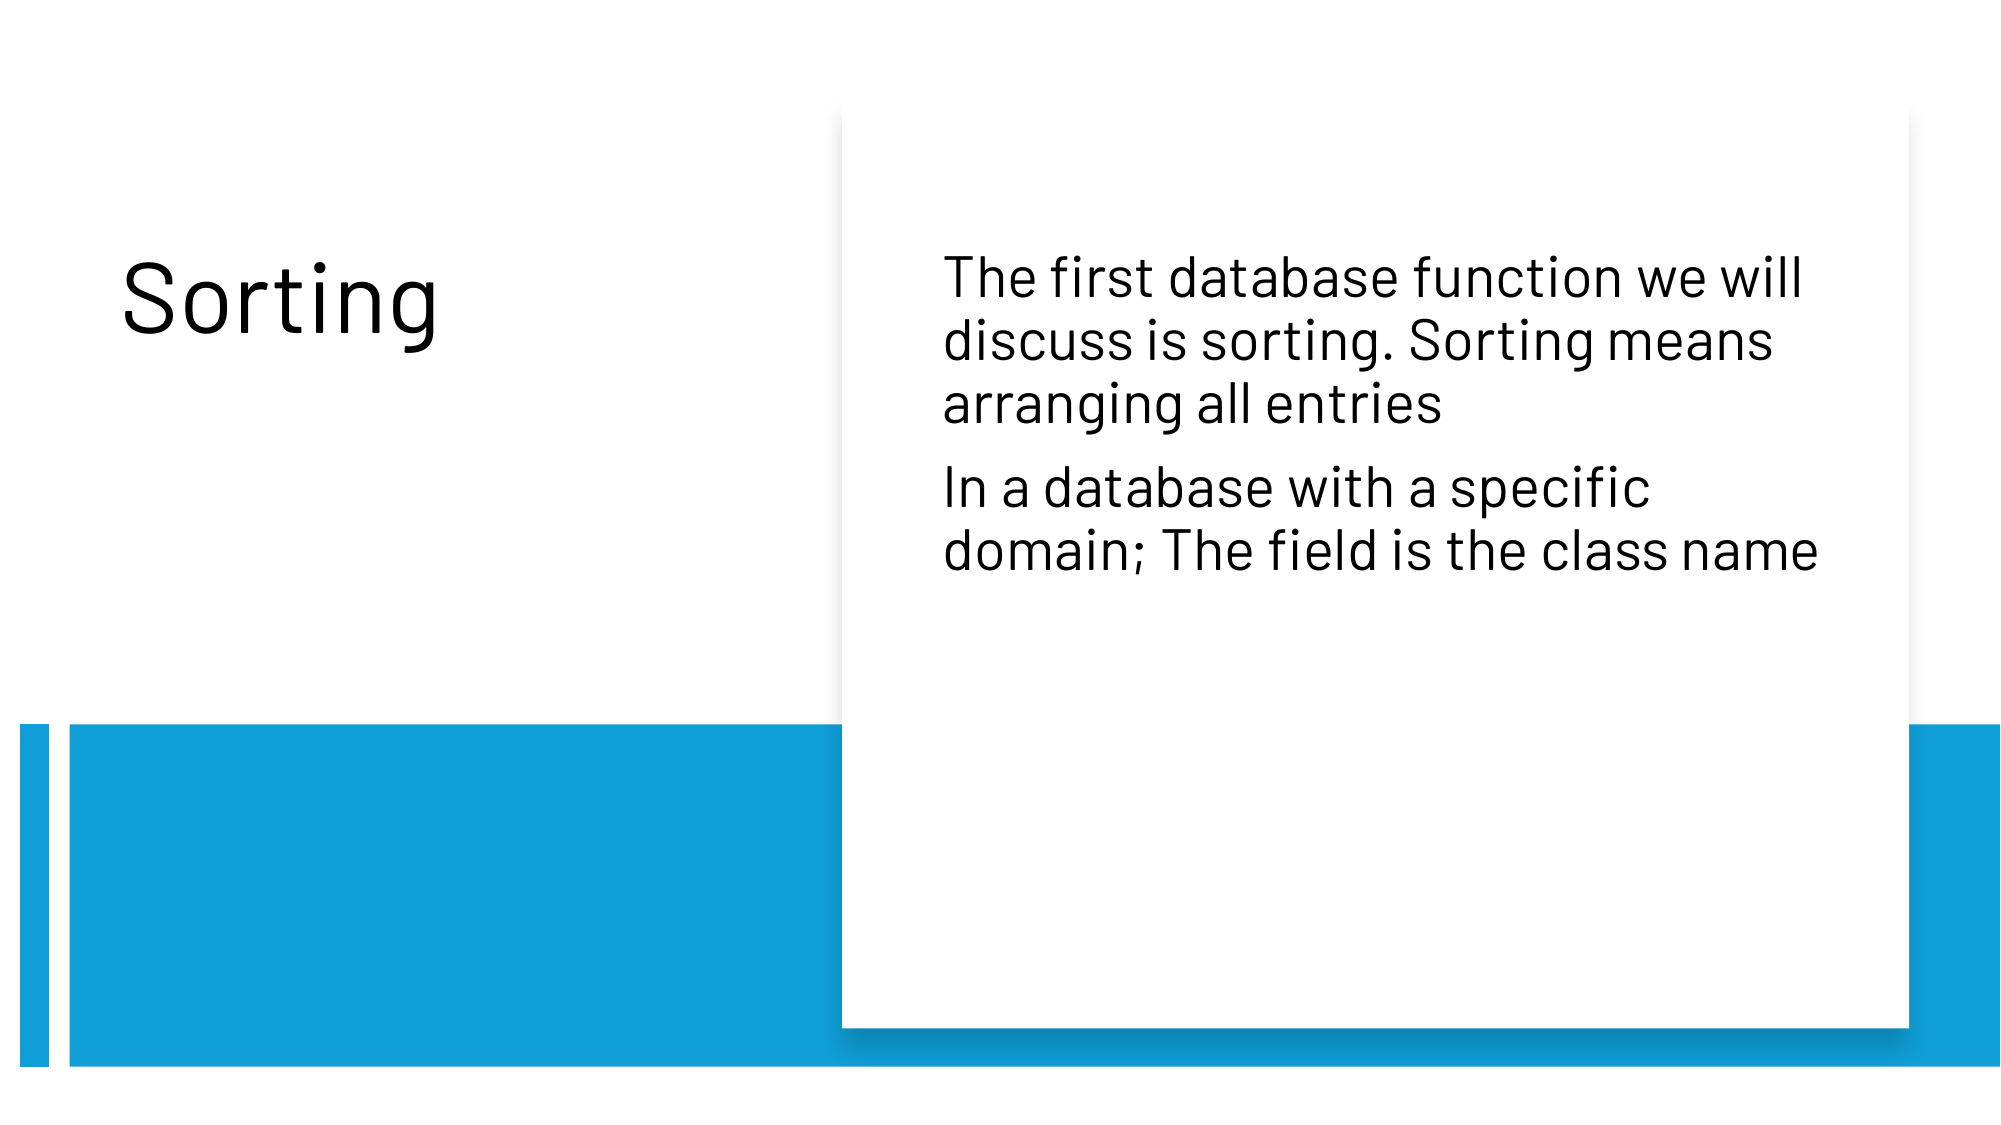

# Sorting
The first database function we will discuss is sorting. Sorting means arranging all entries
In a database with a specific domain; The field is the class name